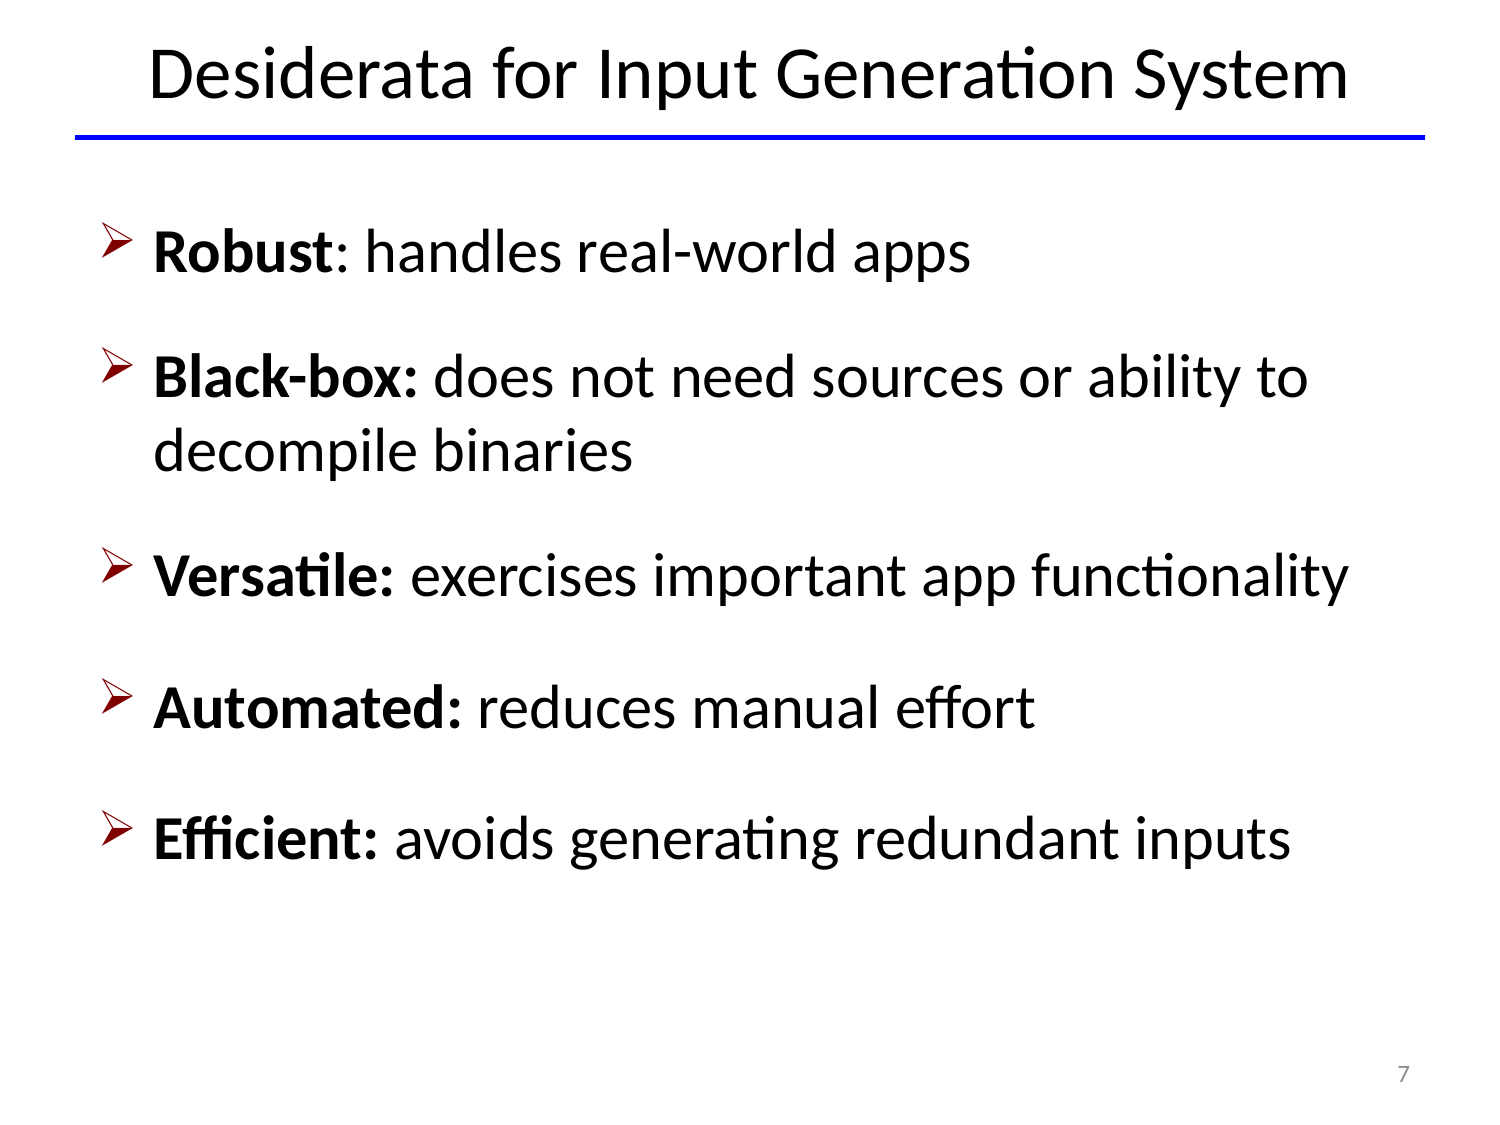

# Desiderata for Input Generation System
Robust: handles real-world apps
Black-box: does not need sources or ability to decompile binaries
Versatile: exercises important app functionality

Automated: reduces manual effort

Efficient: avoids generating redundant inputs
7